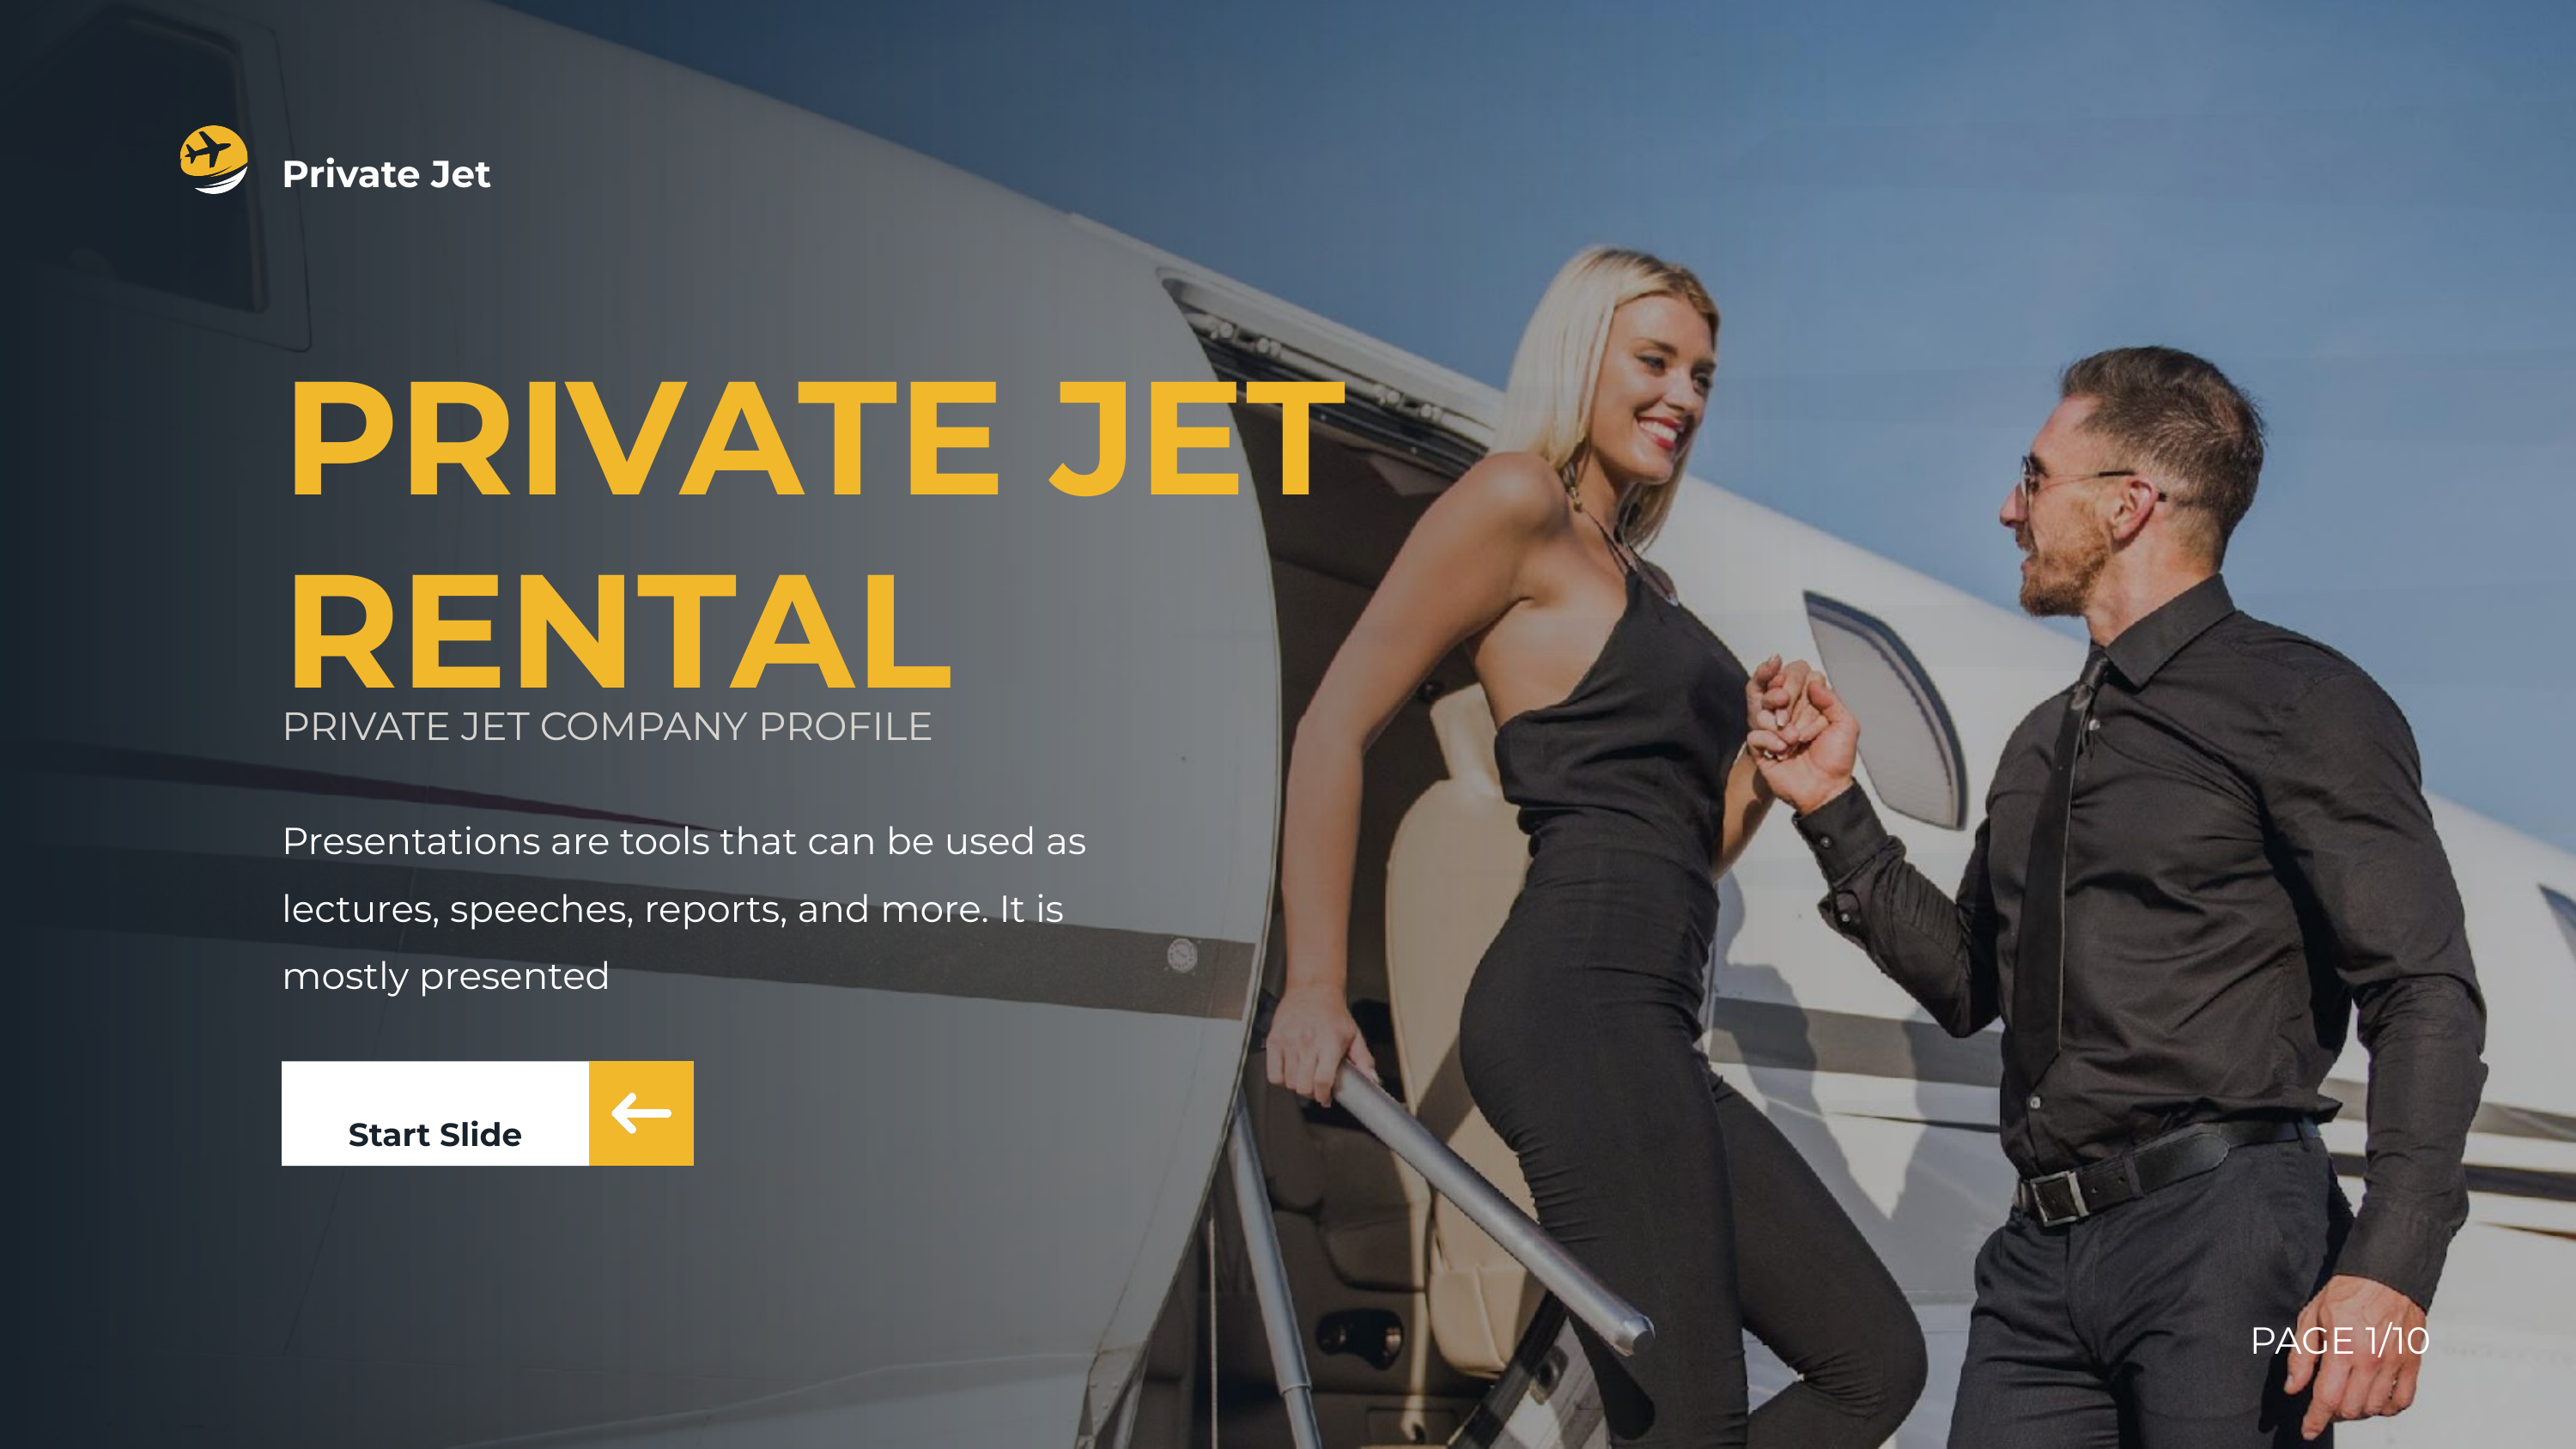

Private Jet
PRIVATE JET RENTAL
PRIVATE JET COMPANY PROFILE
Presentations are tools that can be used as lectures, speeches, reports, and more. It is mostly presented

Start Slide

PAGE 1/10